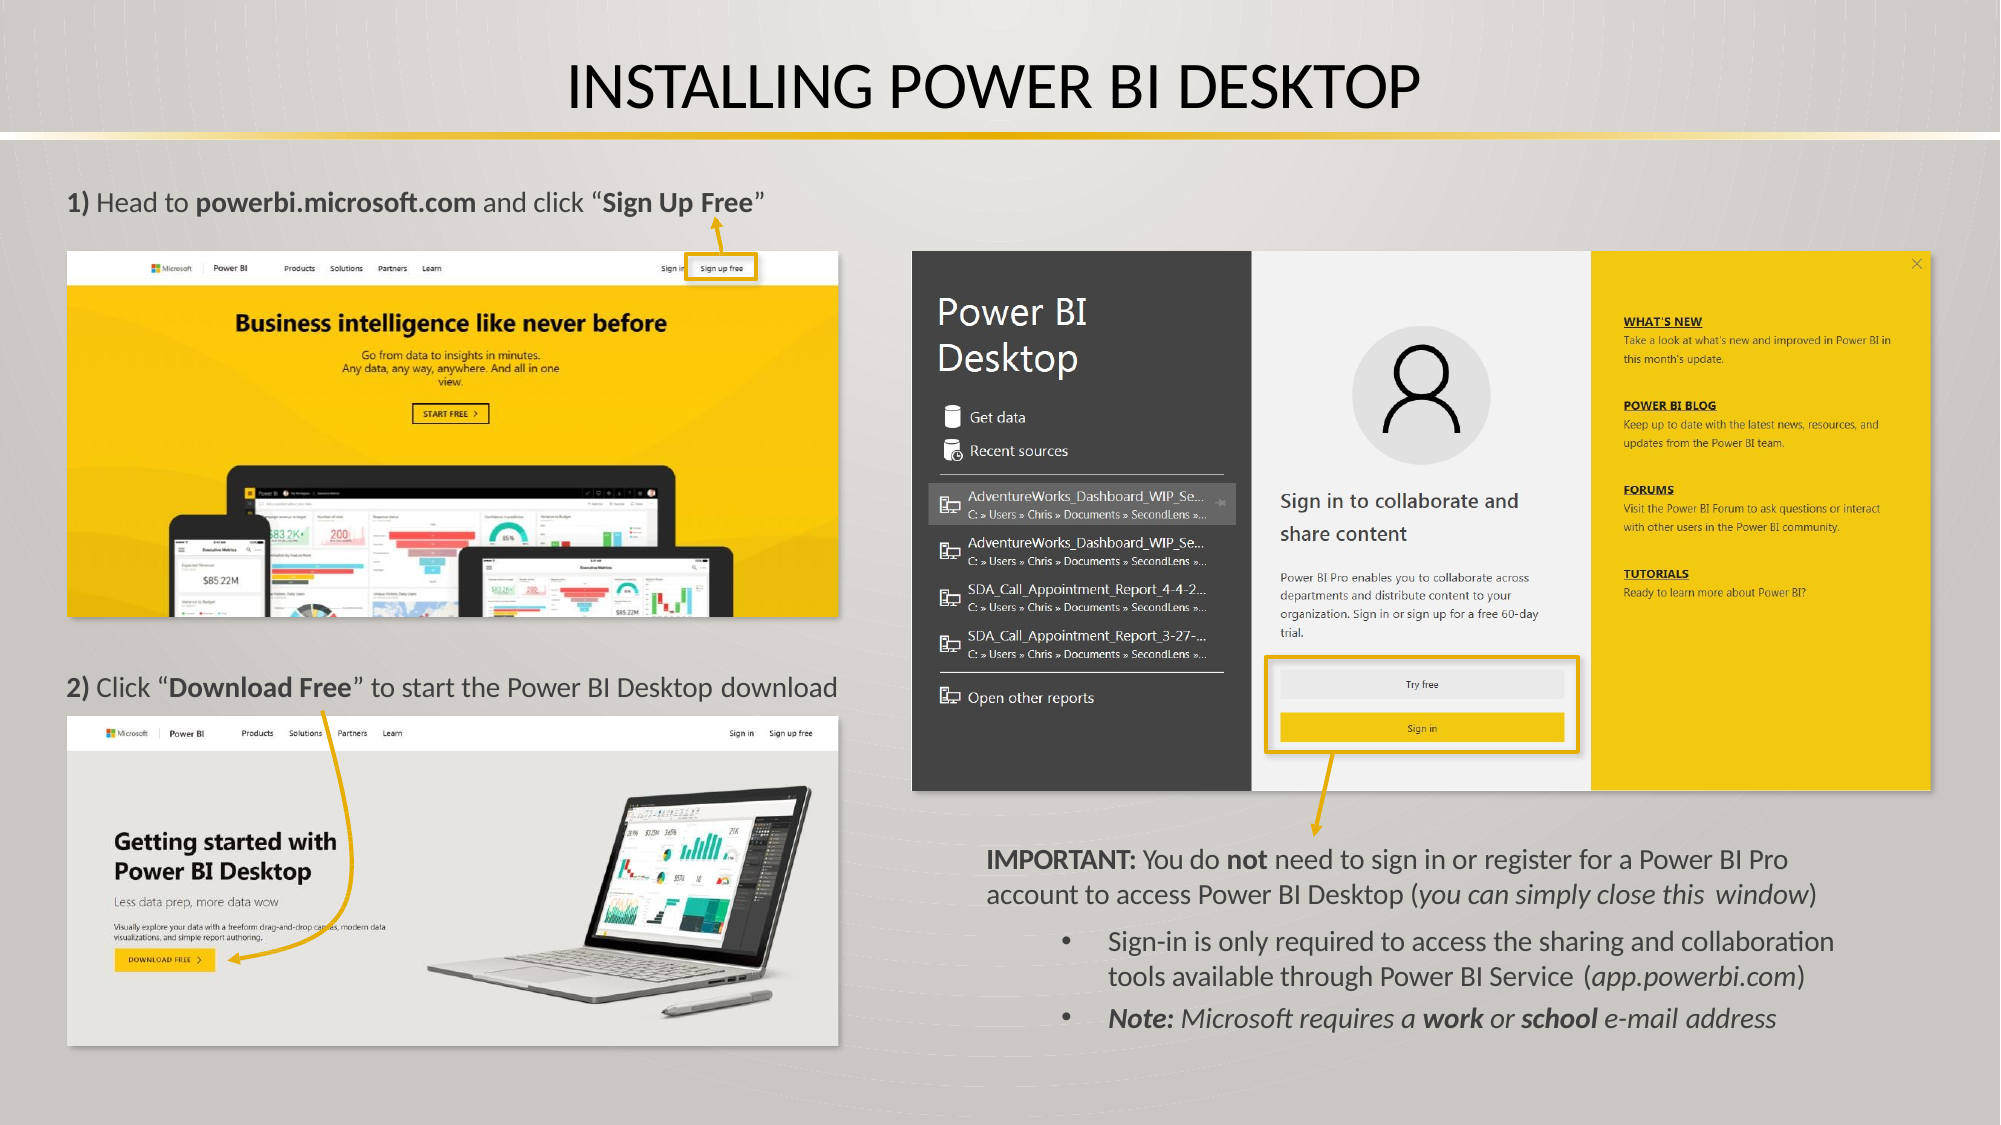

# INSTALLING POWER BI DESKTOP

1) Head to powerbi.microsoft.com and click “Sign Up Free”

2) Click “Download Free” to start the Power BI Desktop download

IMPORTANT: You do not need to sign in or register for a Power BI Pro  account to access Power BI Desktop (you can simply close this window)
Sign-in is only required to access the sharing and collaboration  tools available through Power BI Service (app.powerbi.com)
Note: Microsoft requires a work or school e-mail address